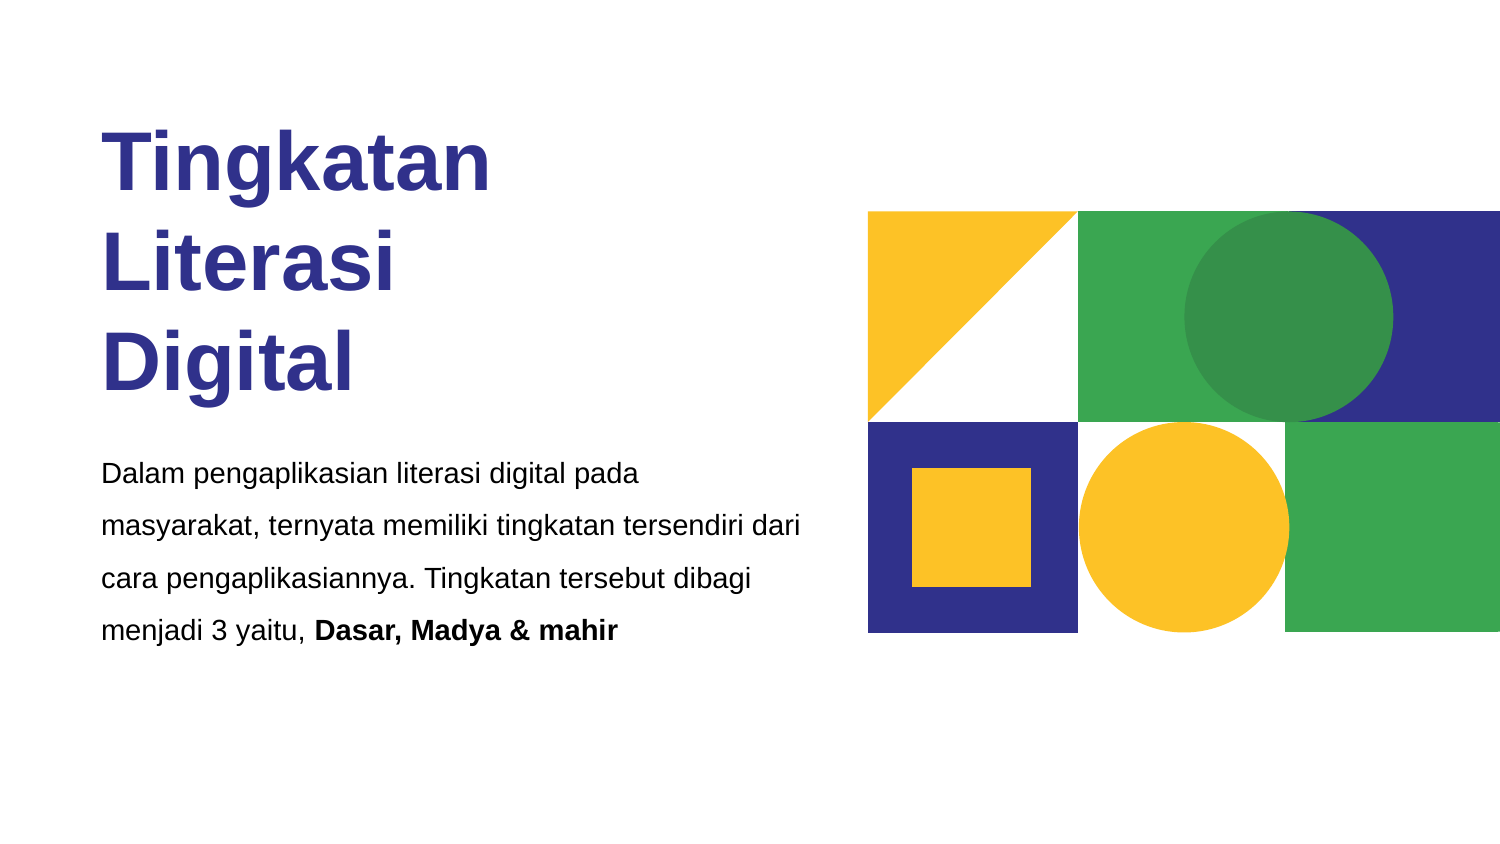

Tingkatan Literasi Digital
Dalam pengaplikasian literasi digital pada masyarakat, ternyata memiliki tingkatan tersendiri dari cara pengaplikasiannya. Tingkatan tersebut dibagi menjadi 3 yaitu, Dasar, Madya & mahir